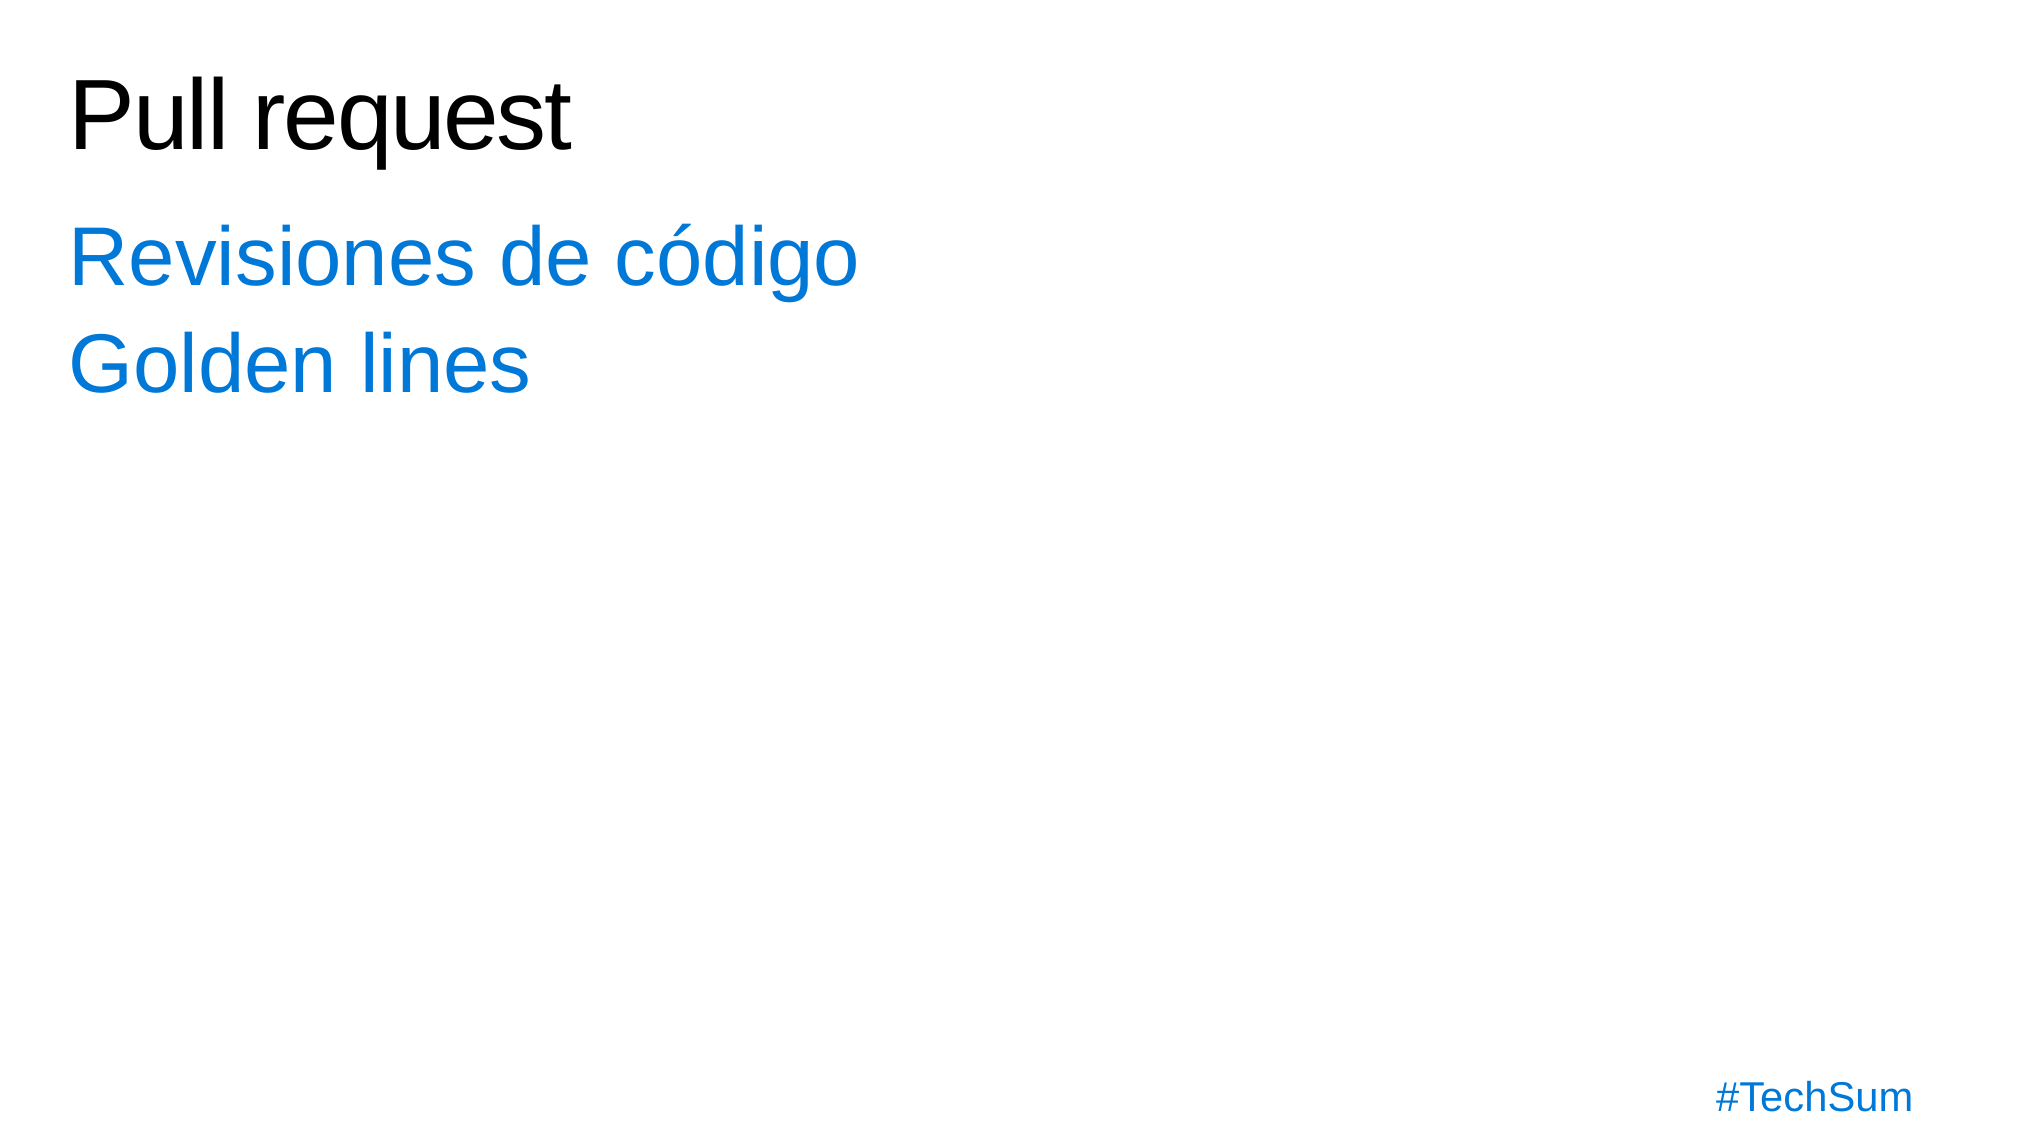

# Pull request
Revisiones de código
Golden lines